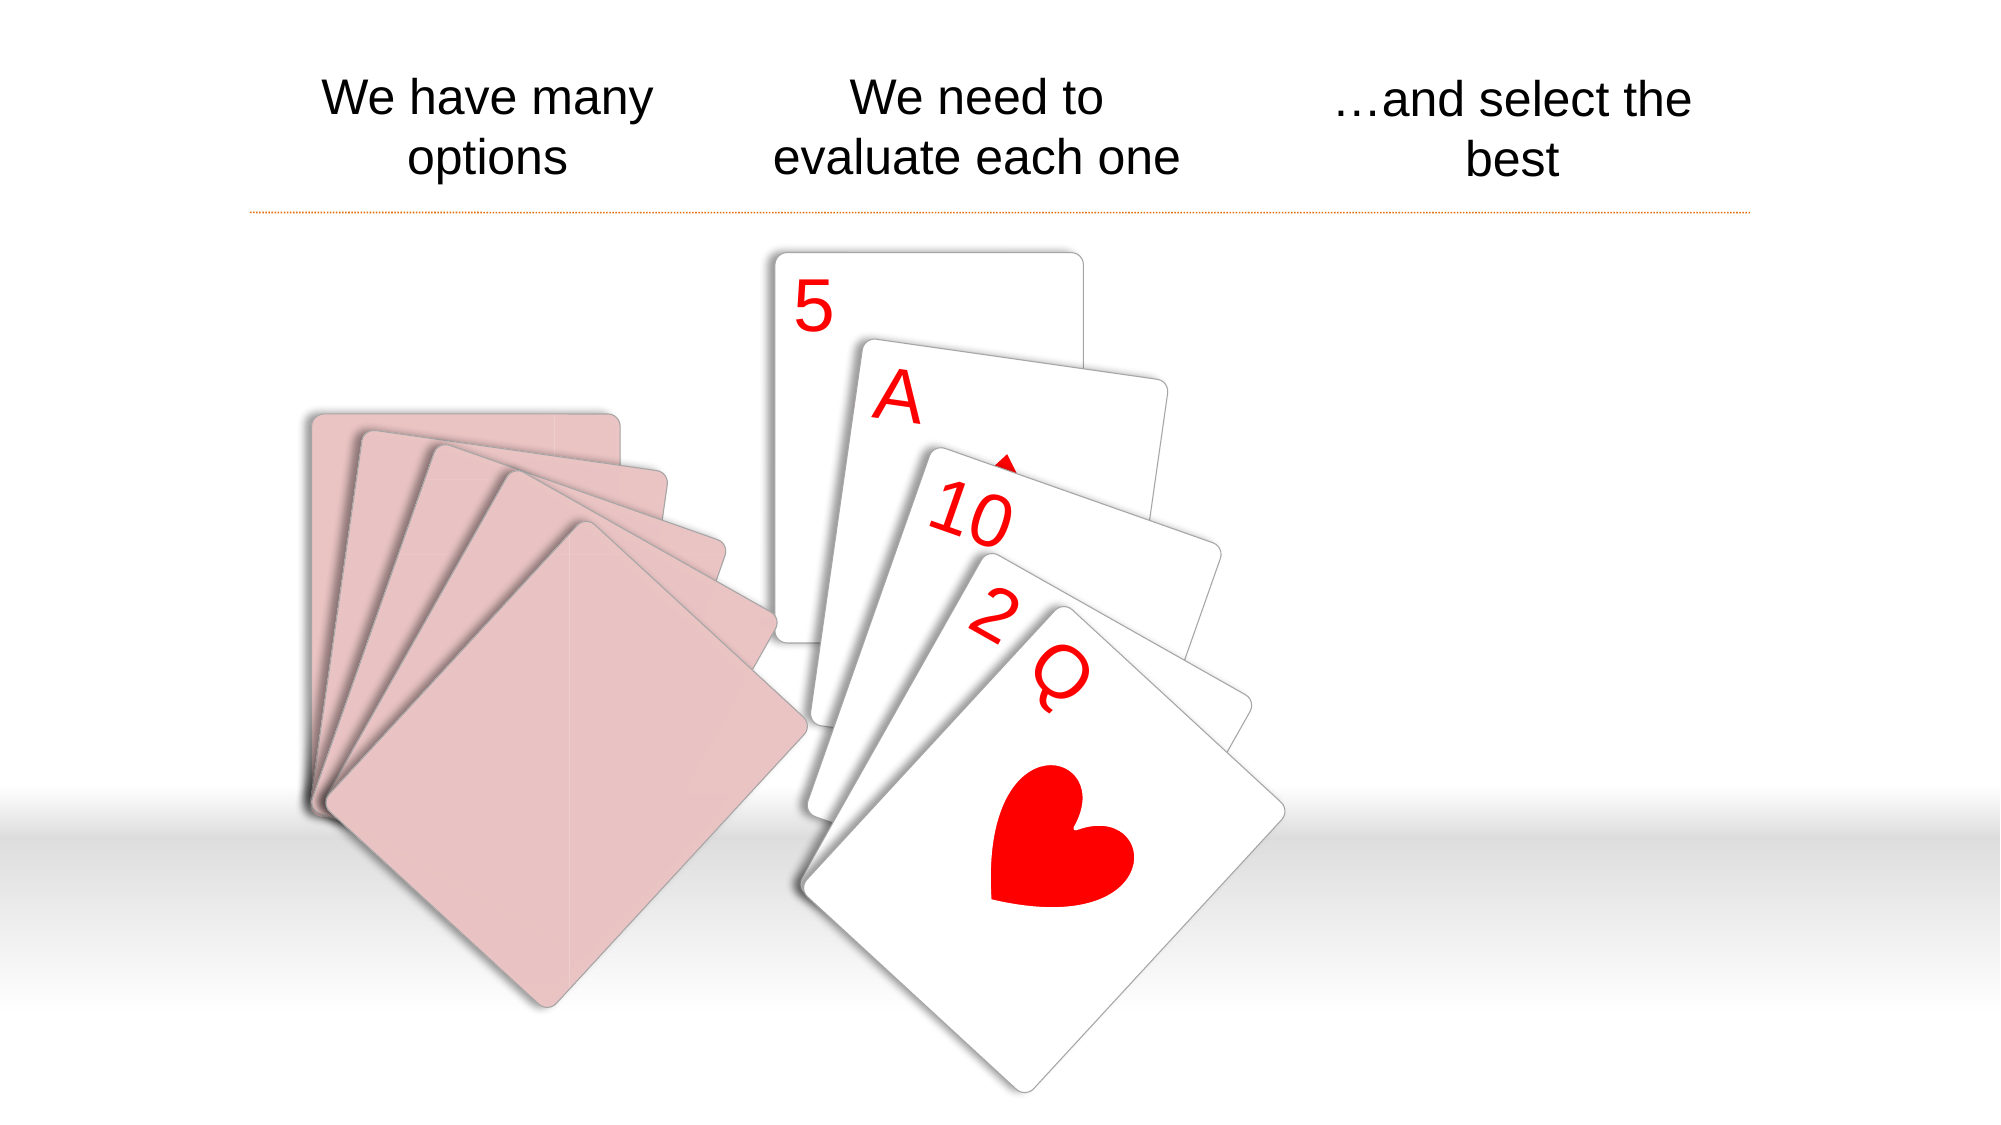

We have many options
We need to evaluate each one
…and select the best
5

A

10

2

Q